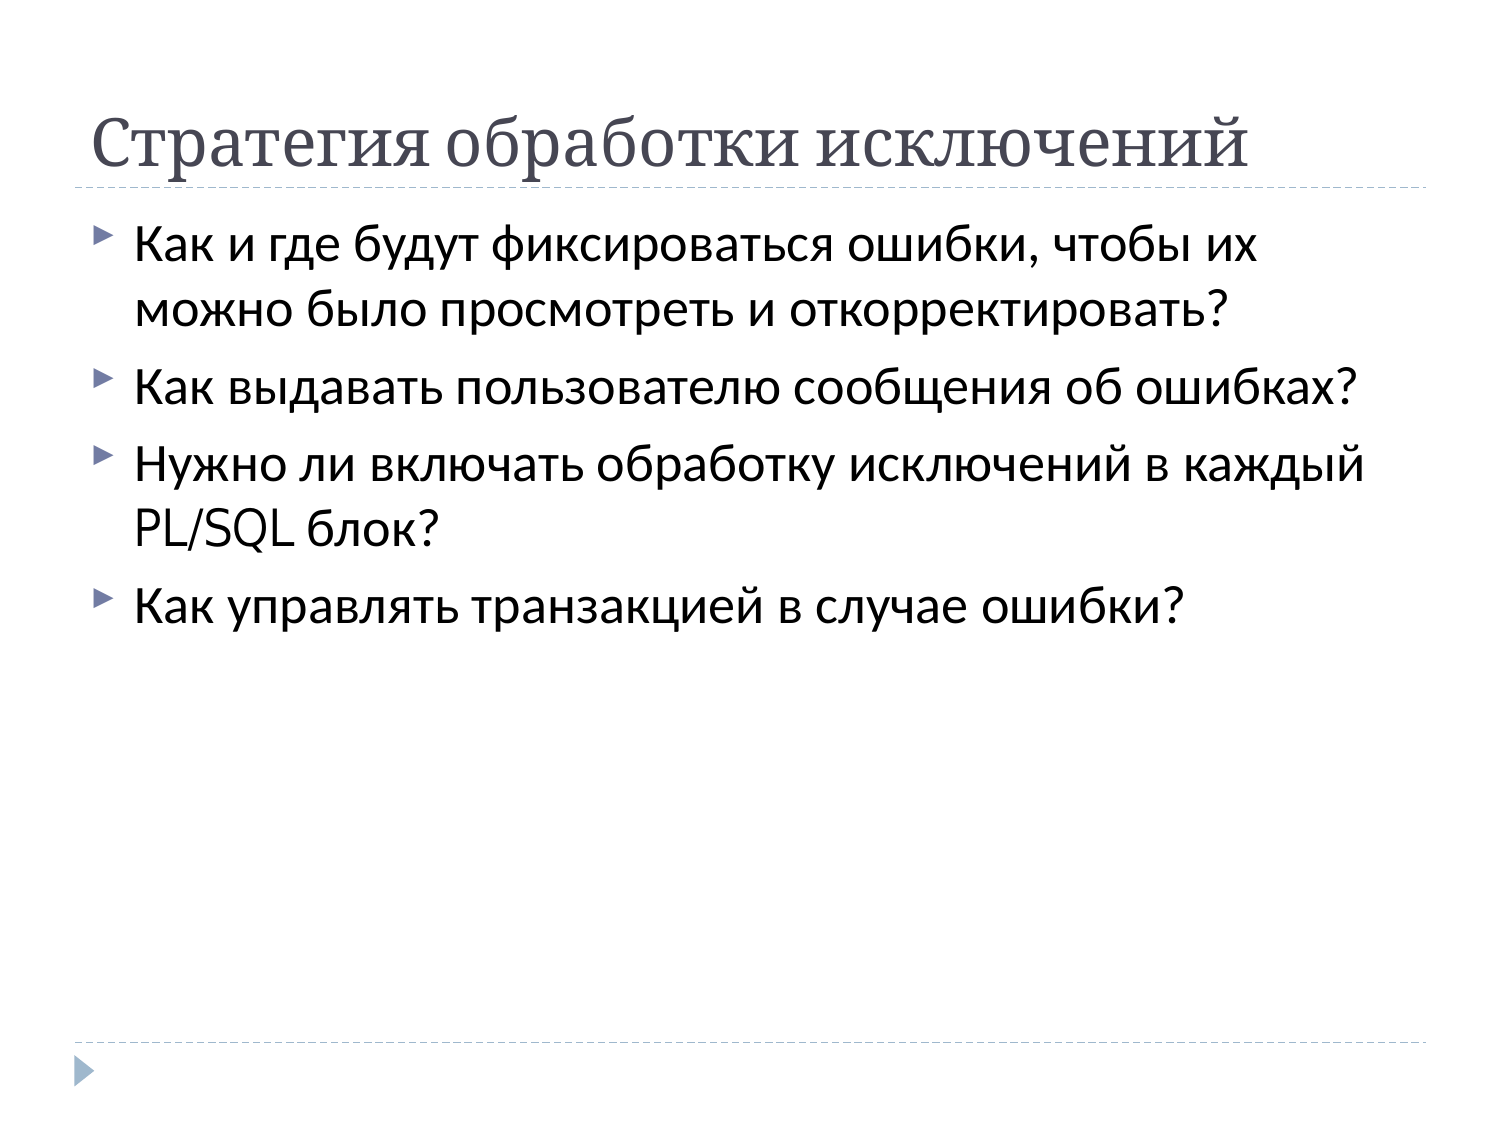

# Стратегия обработки исключений
Как и где будут фиксироваться ошибки, чтобы их можно было просмотреть и откорректировать?
Как выдавать пользователю сообщения об ошибках?
Нужно ли включать обработку исключений в каждый PL/SQL блок?
Как управлять транзакцией в случае ошибки?